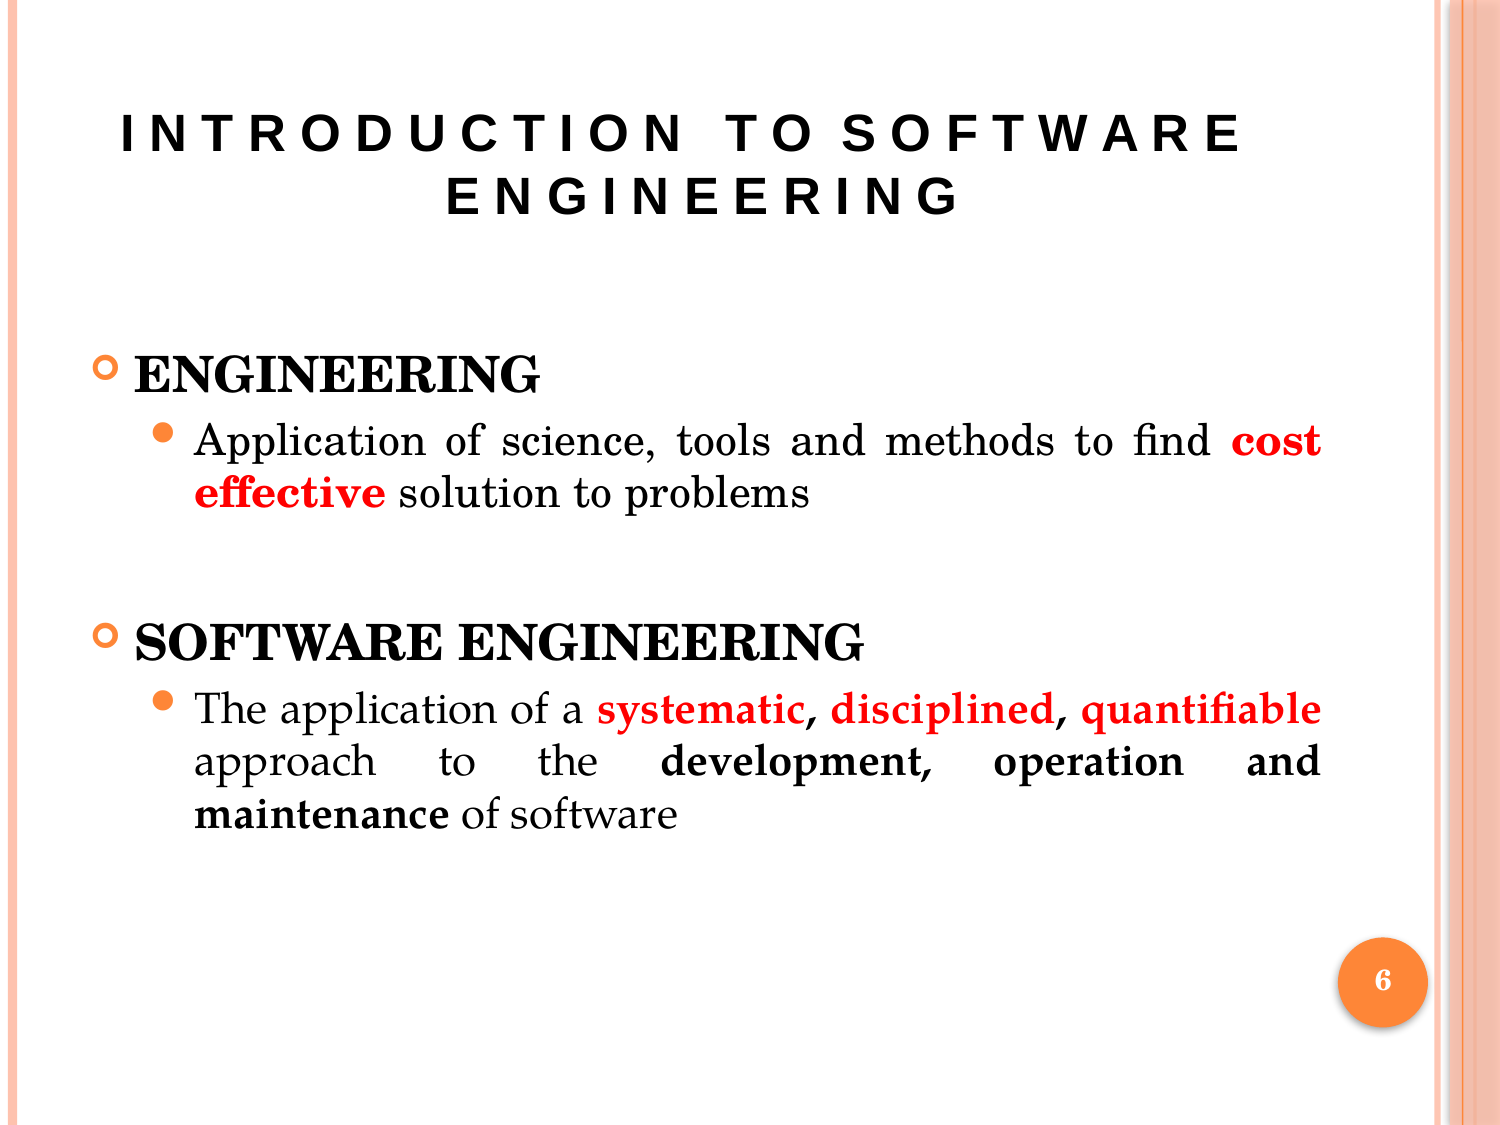

# I N T R O D U C T I O N   T O  S O F T W A R E E N G I N E E R I N G

ENGINEERING
Application of science, tools and methods to find cost effective solution to problems

SOFTWARE ENGINEERING
The application of a systematic, disciplined, quantifiable approach to the development, operation and maintenance of software

6